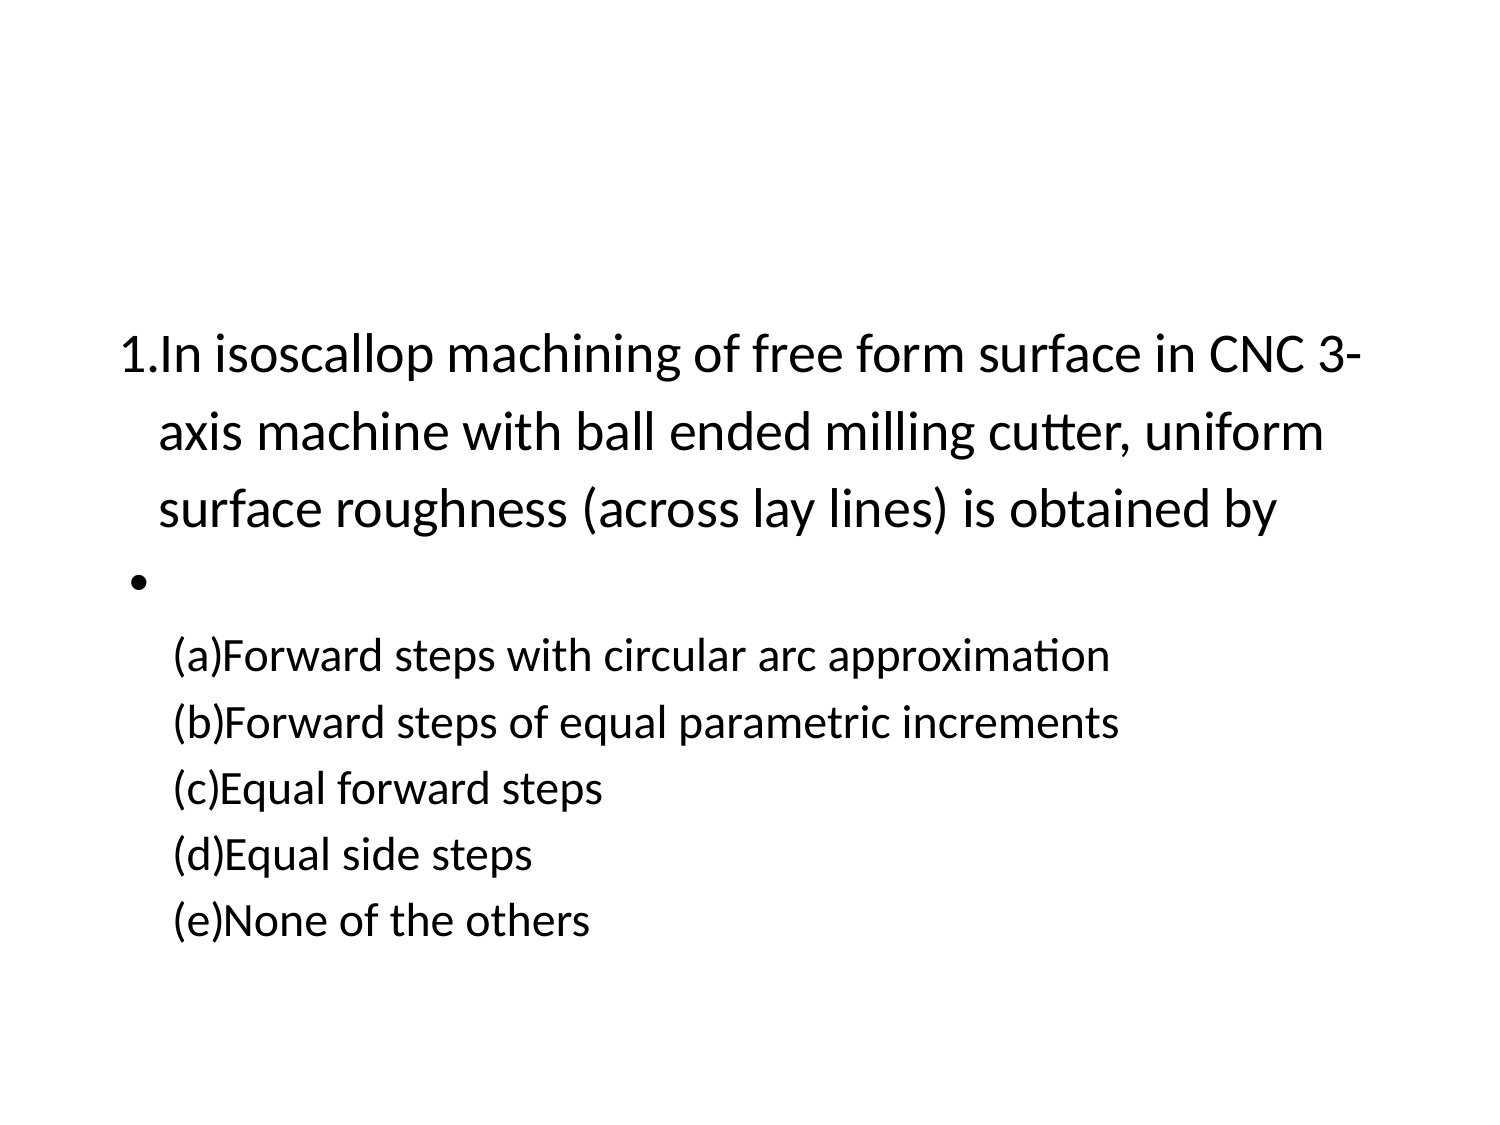

#
In isoscallop machining of free form surface in CNC 3-axis machine with ball ended milling cutter, uniform surface roughness (across lay lines) is obtained by

Forward steps with circular arc approximation
Forward steps of equal parametric increments
Equal forward steps
Equal side steps
None of the others